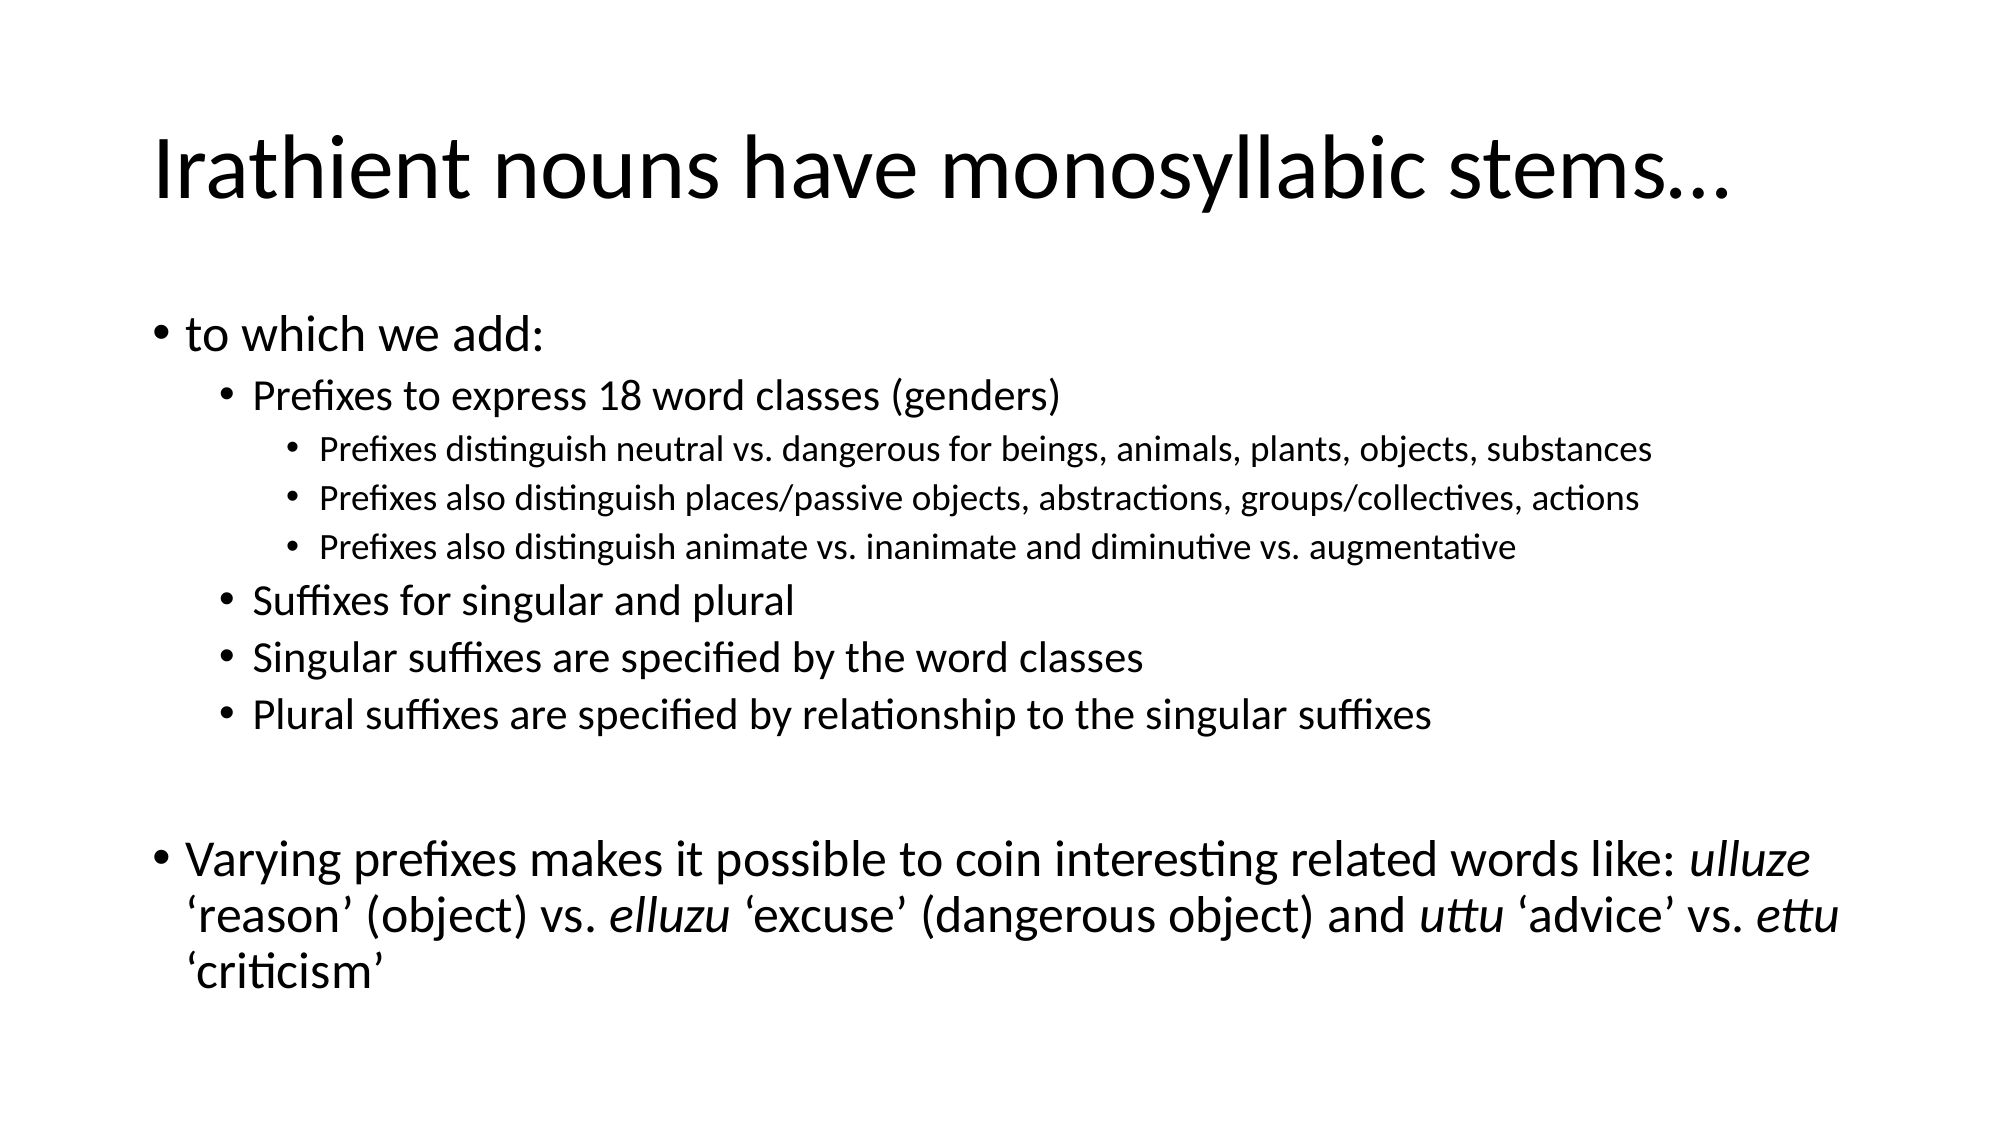

# Irathient nouns have monosyllabic stems…
to which we add:
Prefixes to express 18 word classes (genders)
Prefixes distinguish neutral vs. dangerous for beings, animals, plants, objects, substances
Prefixes also distinguish places/passive objects, abstractions, groups/collectives, actions
Prefixes also distinguish animate vs. inanimate and diminutive vs. augmentative
Suffixes for singular and plural
Singular suffixes are specified by the word classes
Plural suffixes are specified by relationship to the singular suffixes

Varying prefixes makes it possible to coin interesting related words like: ulluze ‘reason’ (object) vs. elluzu ‘excuse’ (dangerous object) and uttu ‘advice’ vs. ettu ‘criticism’